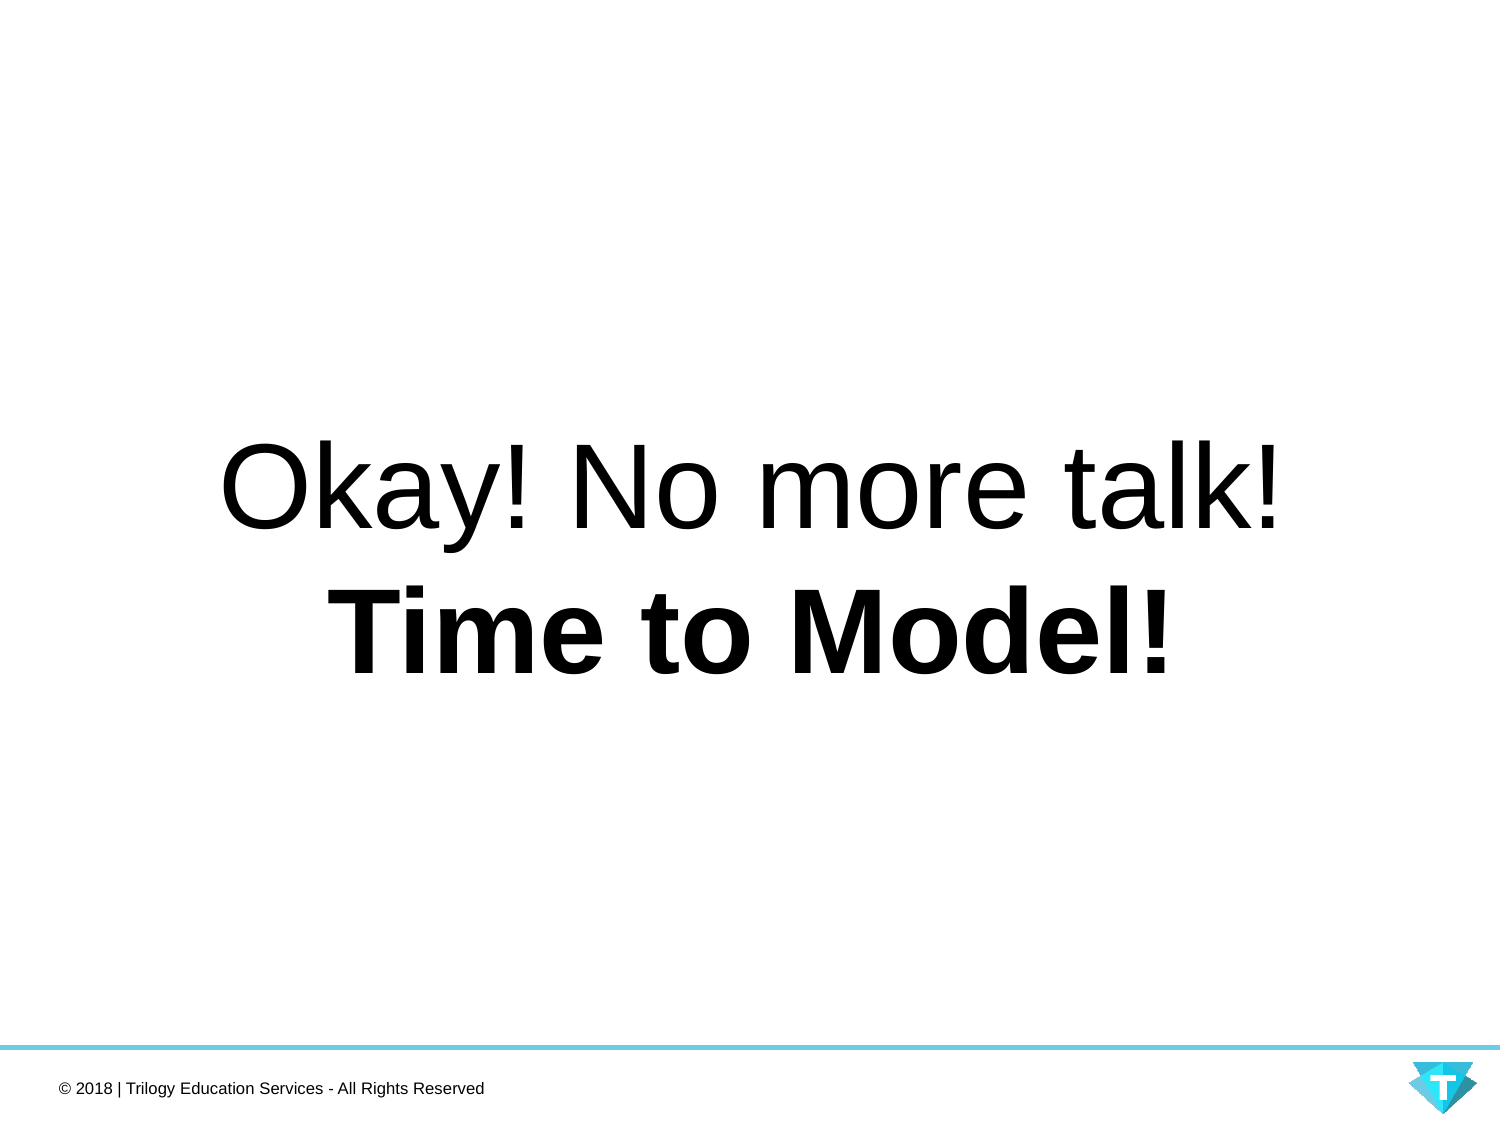

Okay! No more talk!
Time to Model!